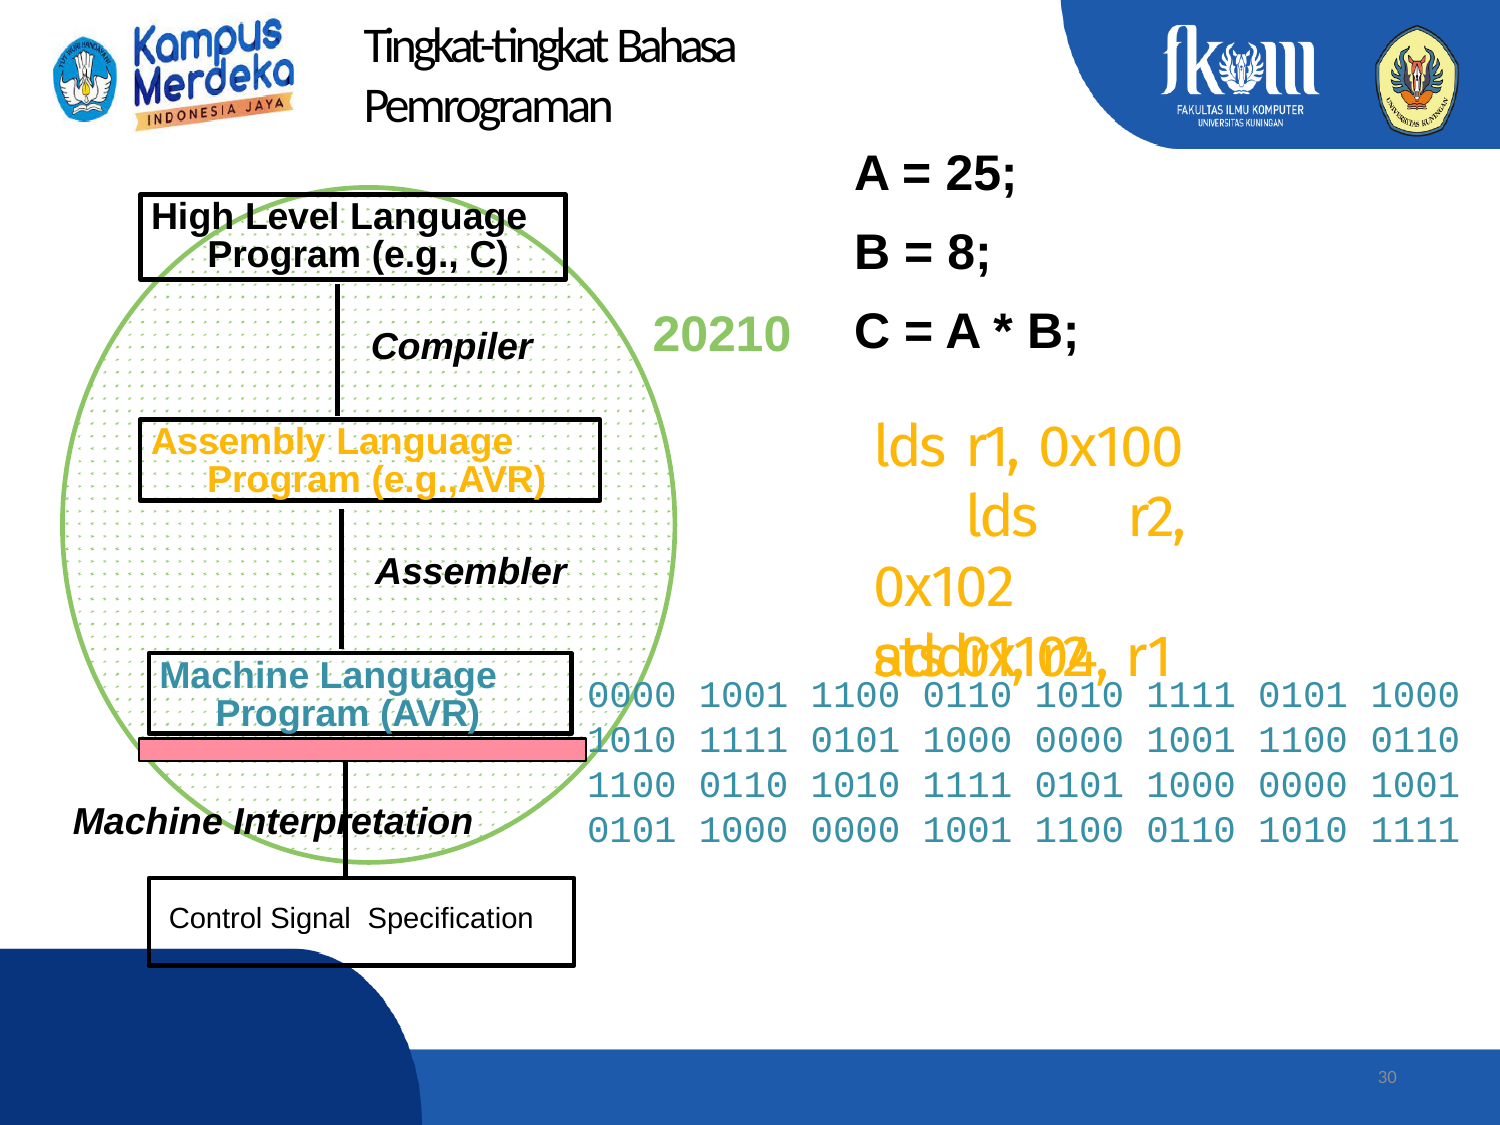

# Tingkat-tingkat Bahasa Pemrograman
A = 25;
B = 8;
C = A * B;

High Level Language
Program (e.g., C)

20210
Compiler
lds r1, 0x100  lds r2, 0x102  addr1, r2
Assembly Language  Program (e.g.,AVR)
Assembler
sts 0x104, r1
Machine Language  Program (AVR)
0000 1001 1100 0110 1010 1111 0101 1000
1010 1111 0101 1000 0000 1001 1100 0110

1100 0110 1010 1111 0101 1000 0000 1001
0101 1000 0000 1001 1100 0110 1010 1111
Machine Interpretation
Control Signal  Specification
30